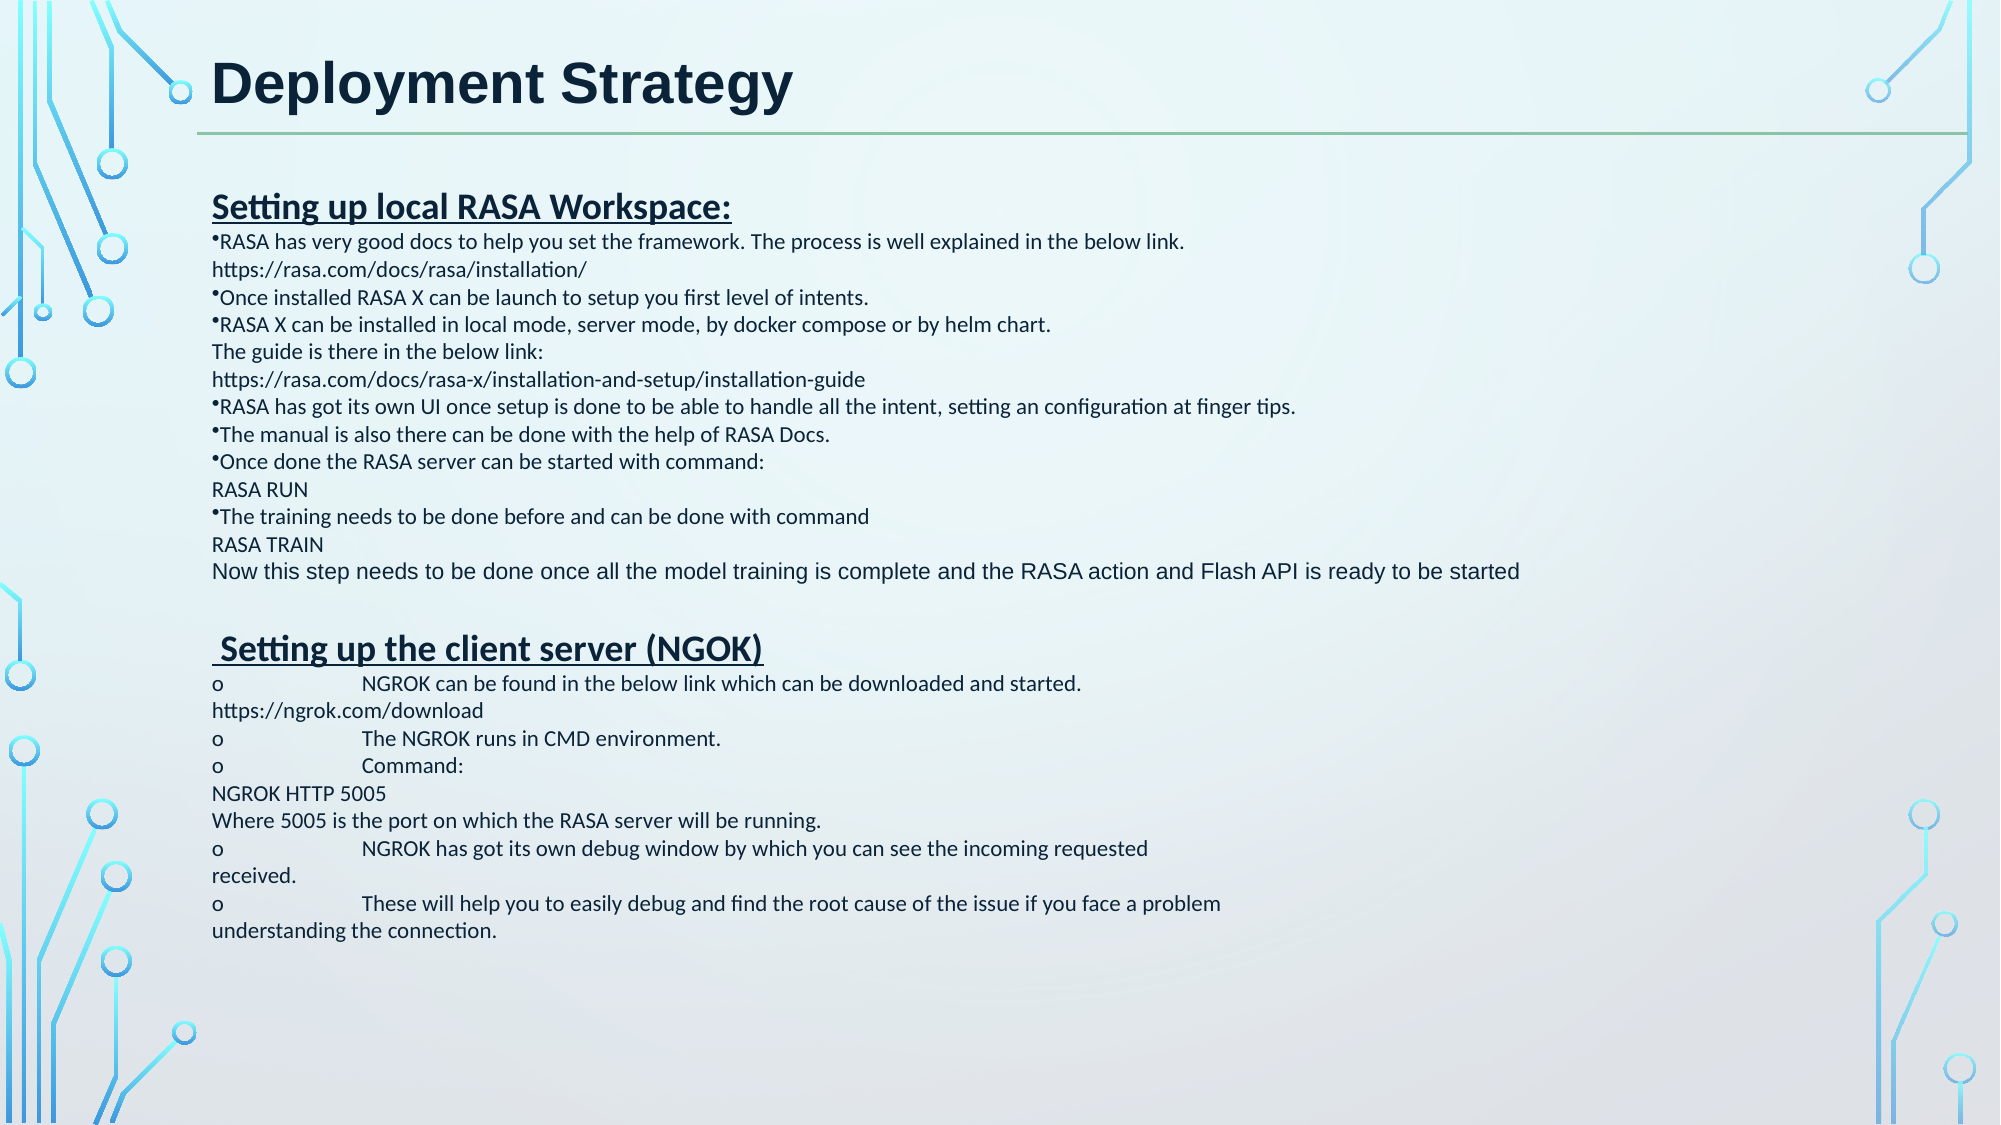

Deployment Strategy
Setting up local RASA Workspace:
RASA has very good docs to help you set the framework. The process is well explained in the below link.
https://rasa.com/docs/rasa/installation/
Once installed RASA X can be launch to setup you first level of intents.
RASA X can be installed in local mode, server mode, by docker compose or by helm chart.
The guide is there in the below link:
https://rasa.com/docs/rasa-x/installation-and-setup/installation-guide
RASA has got its own UI once setup is done to be able to handle all the intent, setting an configuration at finger tips.
The manual is also there can be done with the help of RASA Docs.
Once done the RASA server can be started with command:
RASA RUN
The training needs to be done before and can be done with command
RASA TRAIN
Now this step needs to be done once all the model training is complete and the RASA action and Flash API is ready to be started
 Setting up the client server (NGOK)
o	NGROK can be found in the below link which can be downloaded and started.
https://ngrok.com/download
o	The NGROK runs in CMD environment.
o	Command:
NGROK HTTP 5005
Where 5005 is the port on which the RASA server will be running.
o	NGROK has got its own debug window by which you can see the incoming requested received.
o	These will help you to easily debug and find the root cause of the issue if you face a problem understanding the connection.